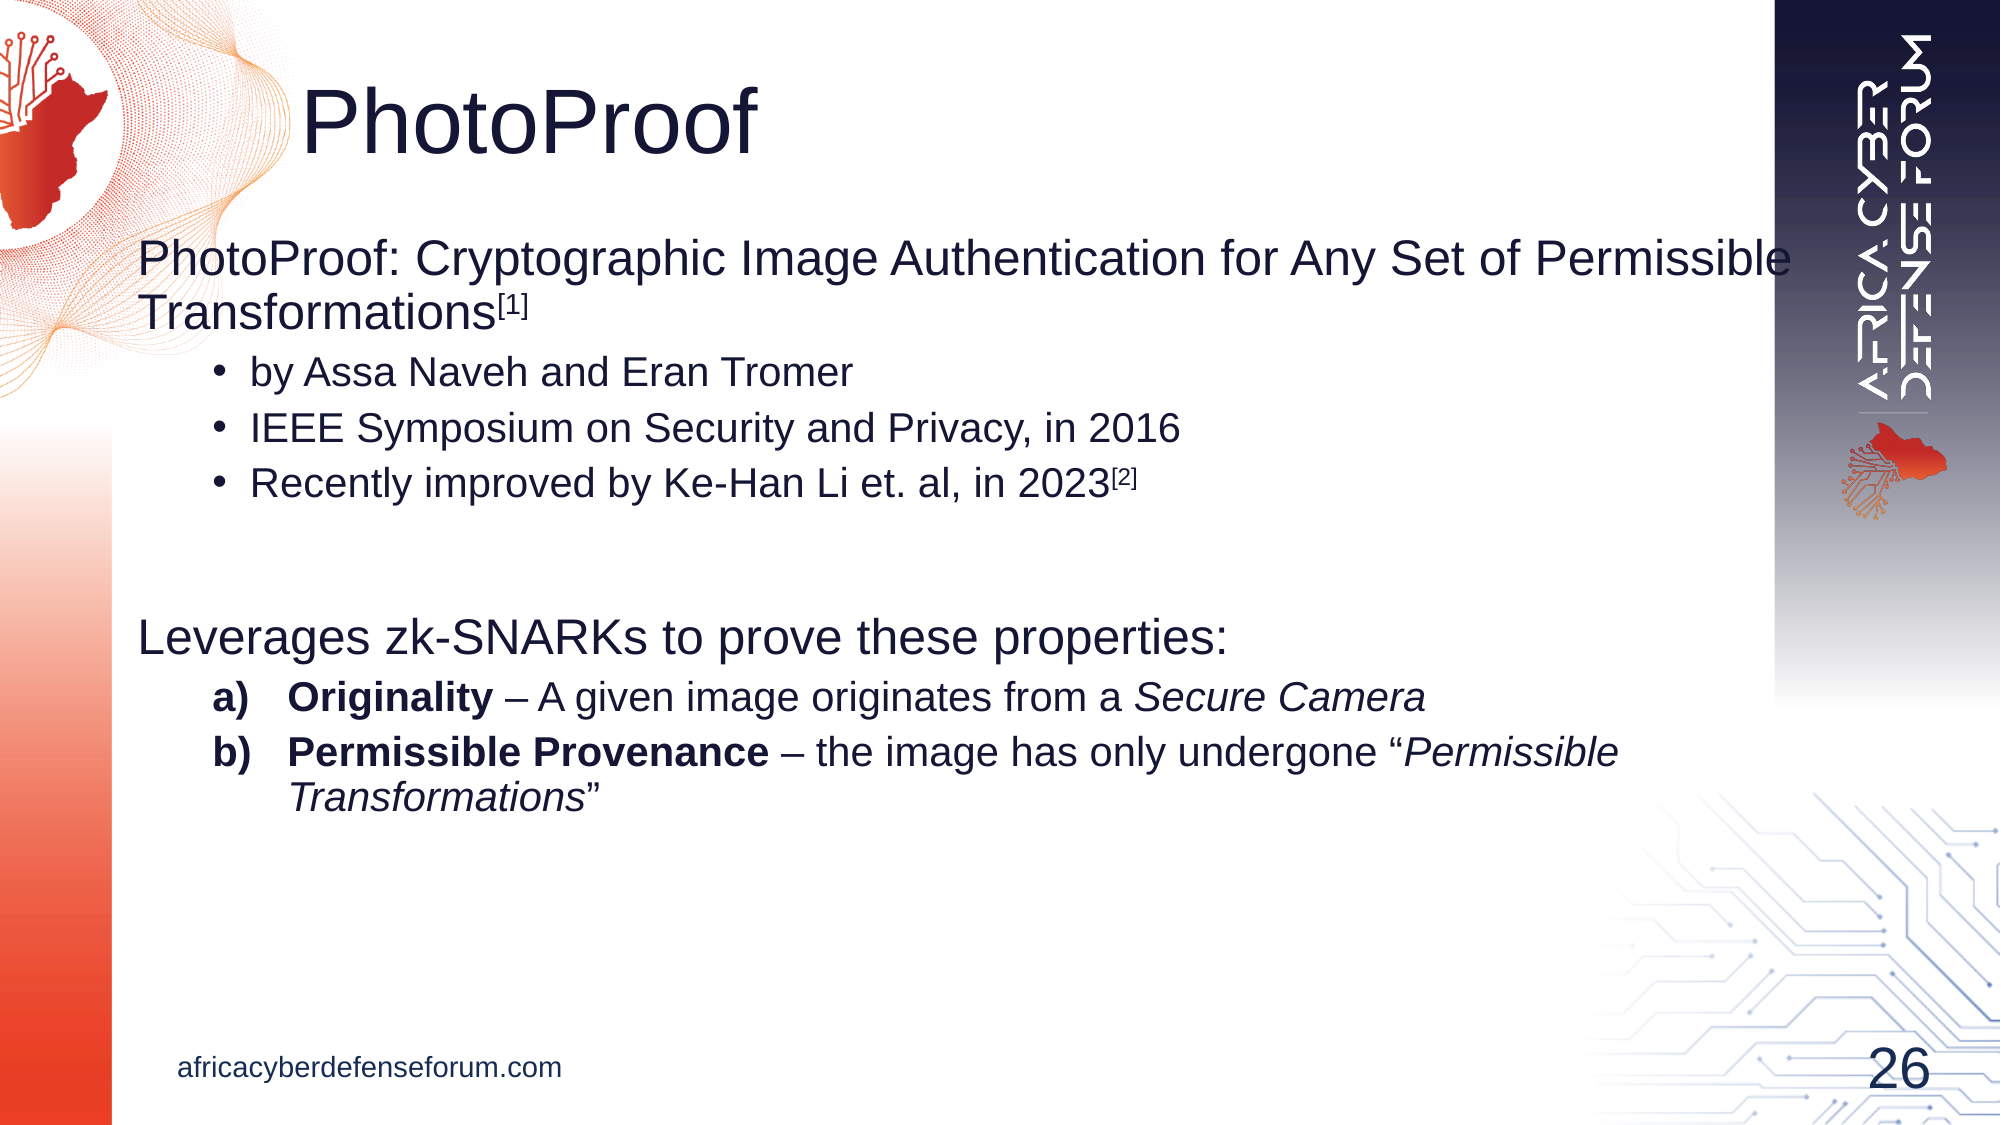

# PhotoProof
PhotoProof: Cryptographic Image Authentication for Any Set of Permissible Transformations[1]
by Assa Naveh and Eran Tromer
IEEE Symposium on Security and Privacy, in 2016
Recently improved by Ke-Han Li et. al, in 2023[2]

Leverages zk-SNARKs to prove these properties:
Originality – A given image originates from a Secure Camera
Permissible Provenance – the image has only undergone “Permissible Transformations”